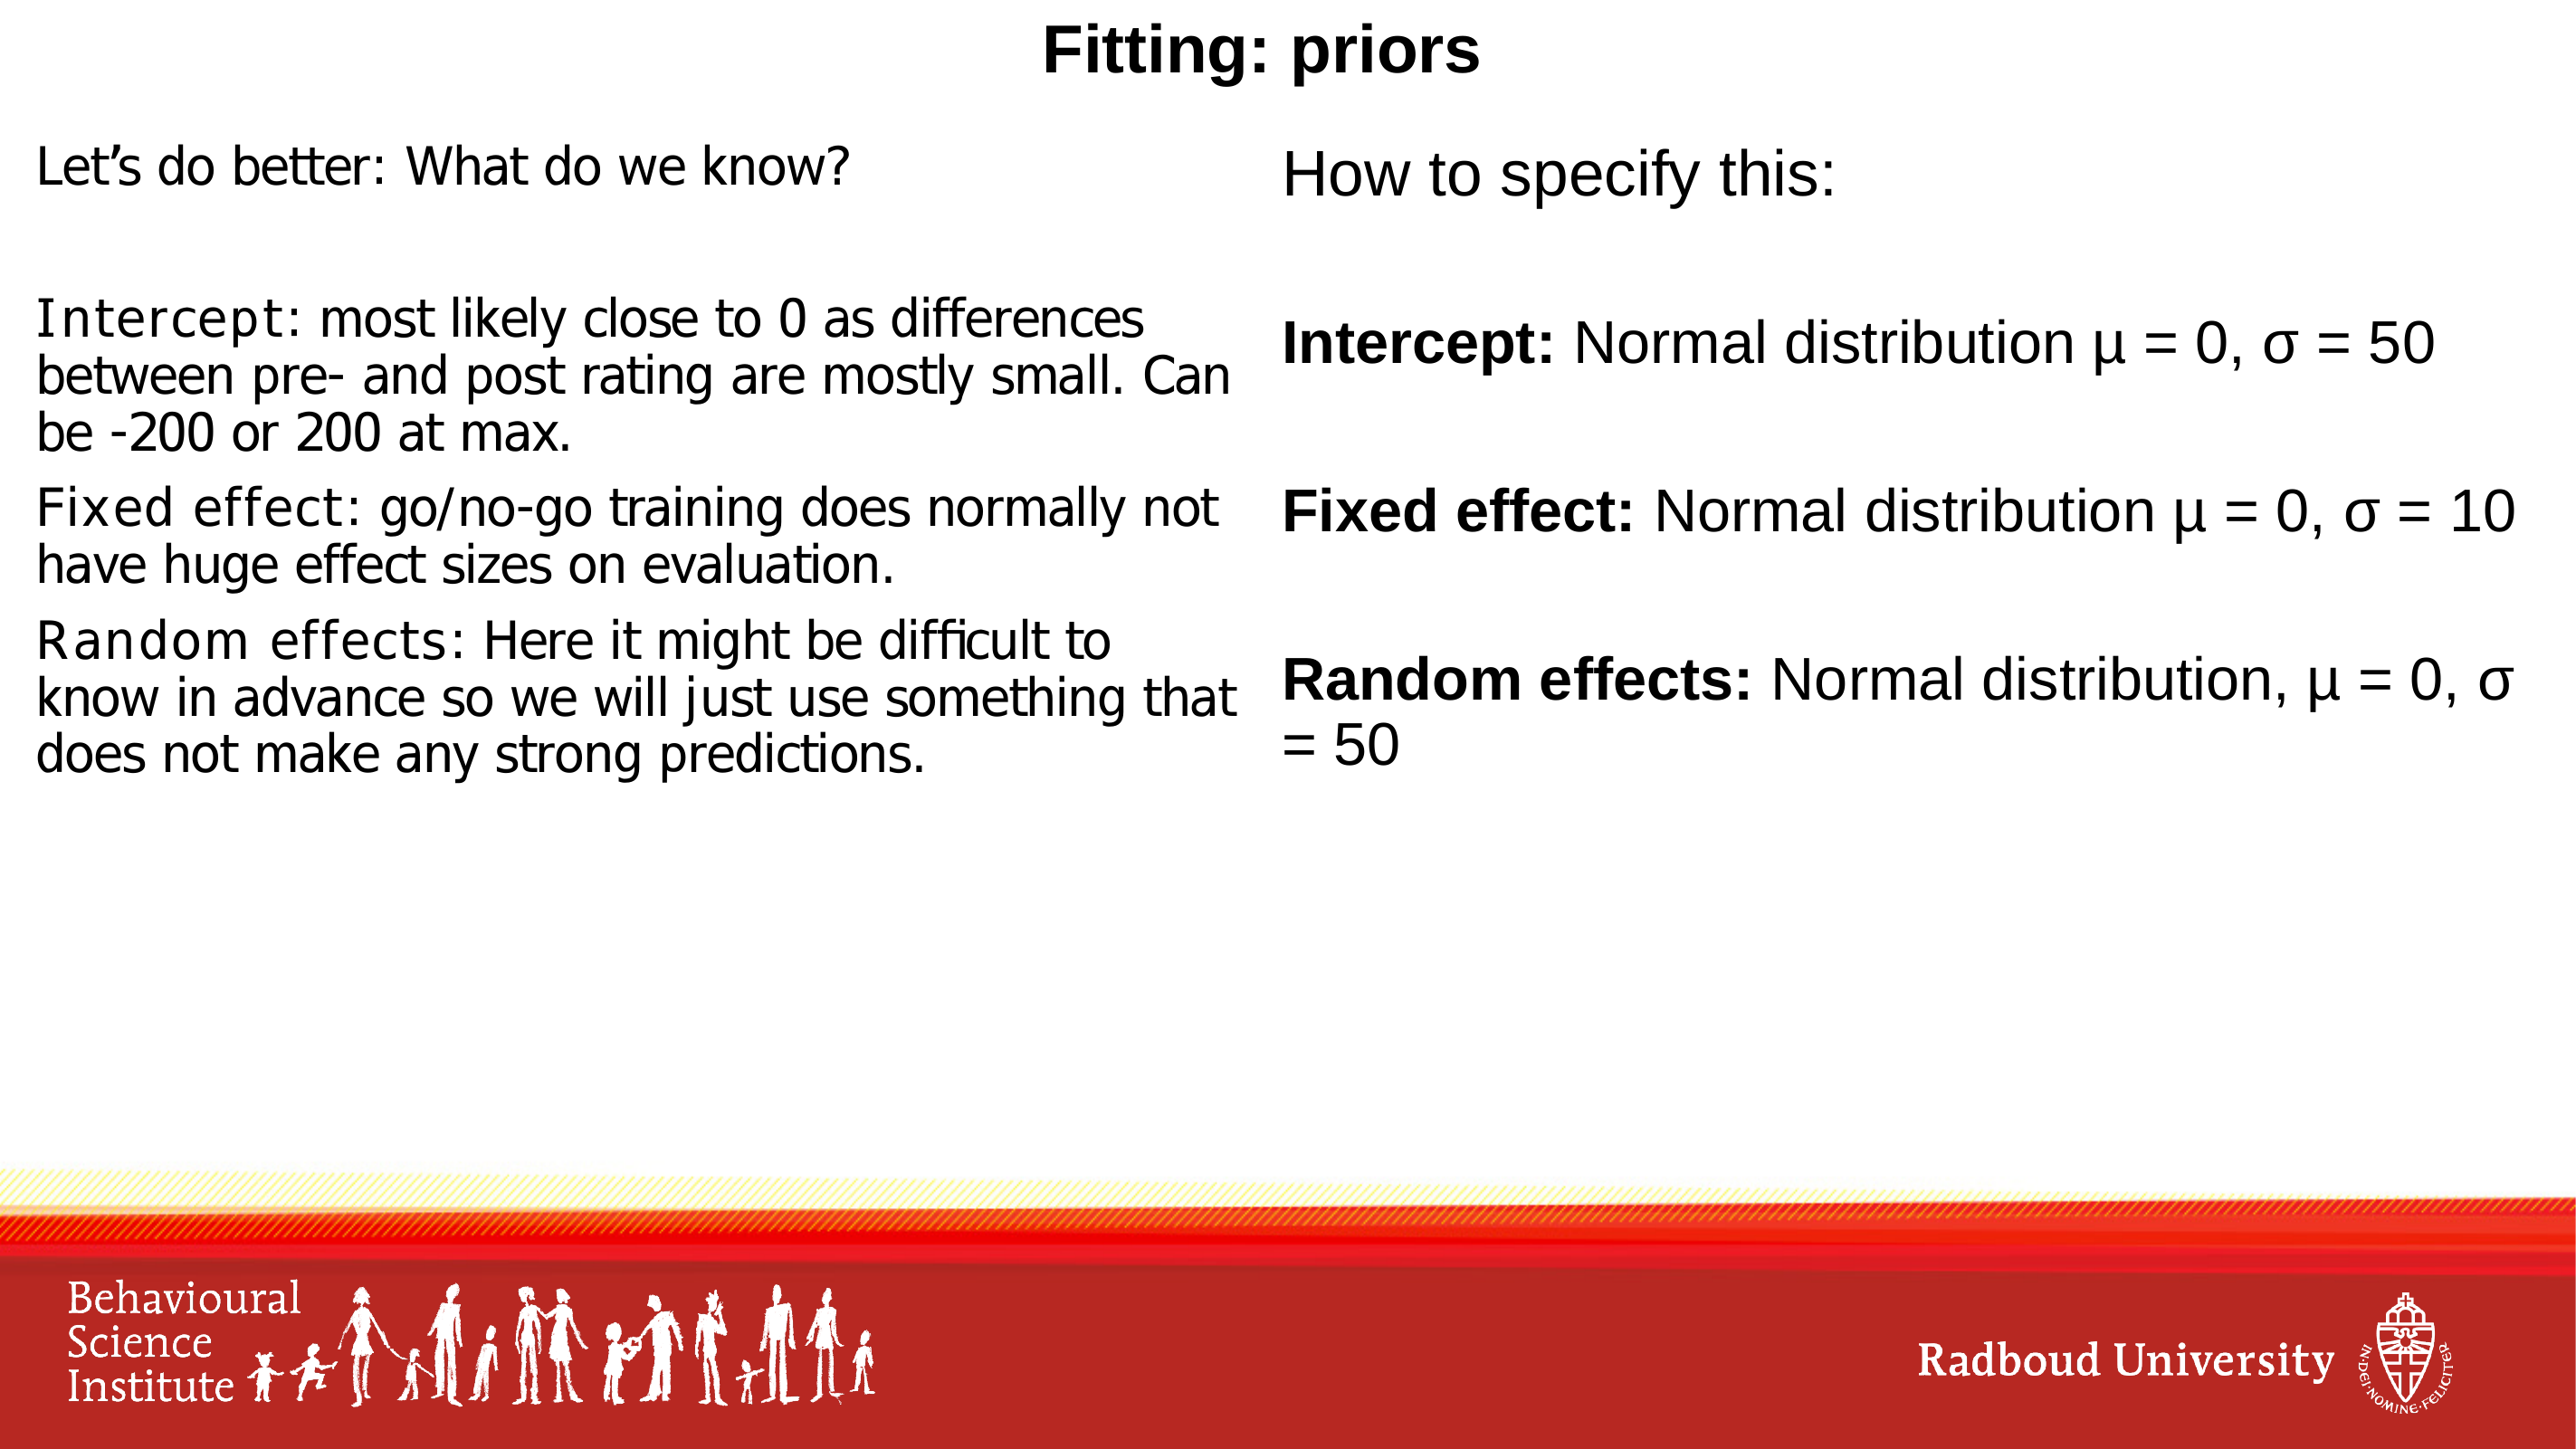

# Fitting: priors
How to specify this:

Intercept: Normal distribution µ = 0, σ = 50

Fixed effect: Normal distribution µ = 0, σ = 10

Random effects: Normal distribution, µ = 0, σ = 50

Let’s do better: What do we know?

Intercept: most likely close to 0 as differences between pre- and post rating are mostly small. Can be -200 or 200 at max.
Fixed effect: go/no-go training does normally not have huge effect sizes on evaluation.
Random effects: Here it might be difficult to know in advance so we will just use something that does not make any strong predictions.